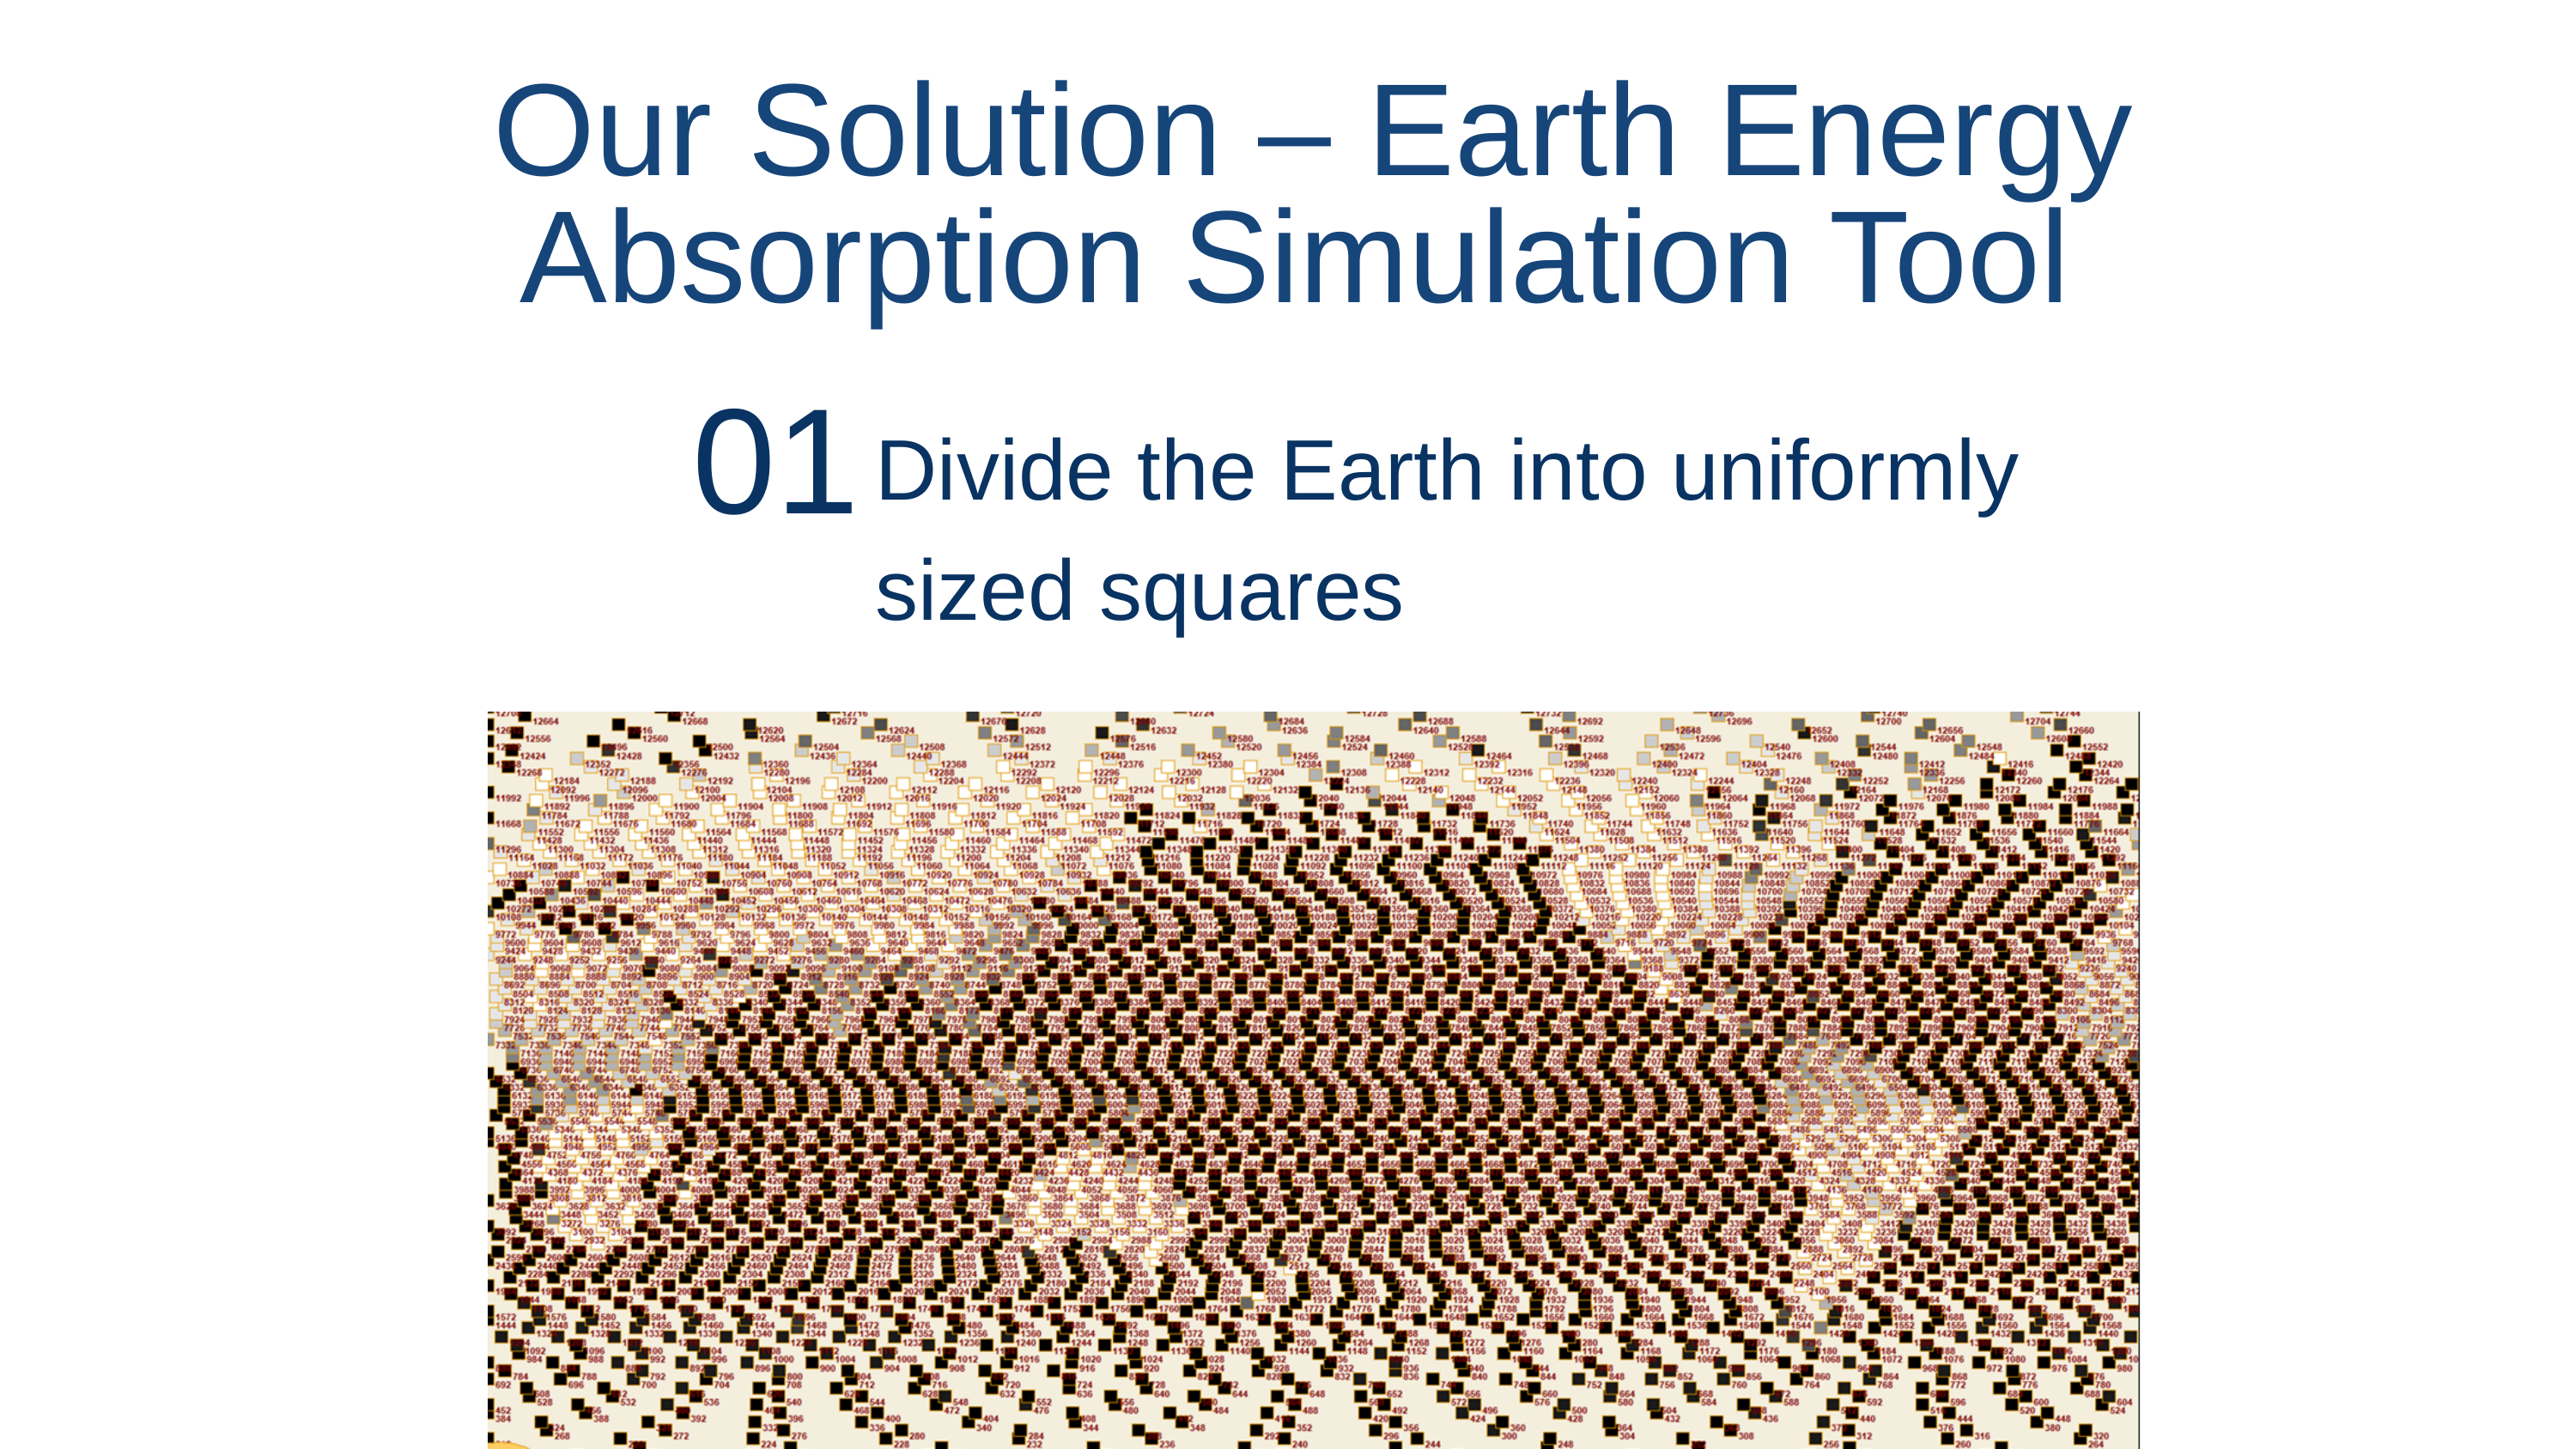

Our Solution – Earth Energy Absorption Simulation Tool

01
Divide the Earth into uniformly sized squares